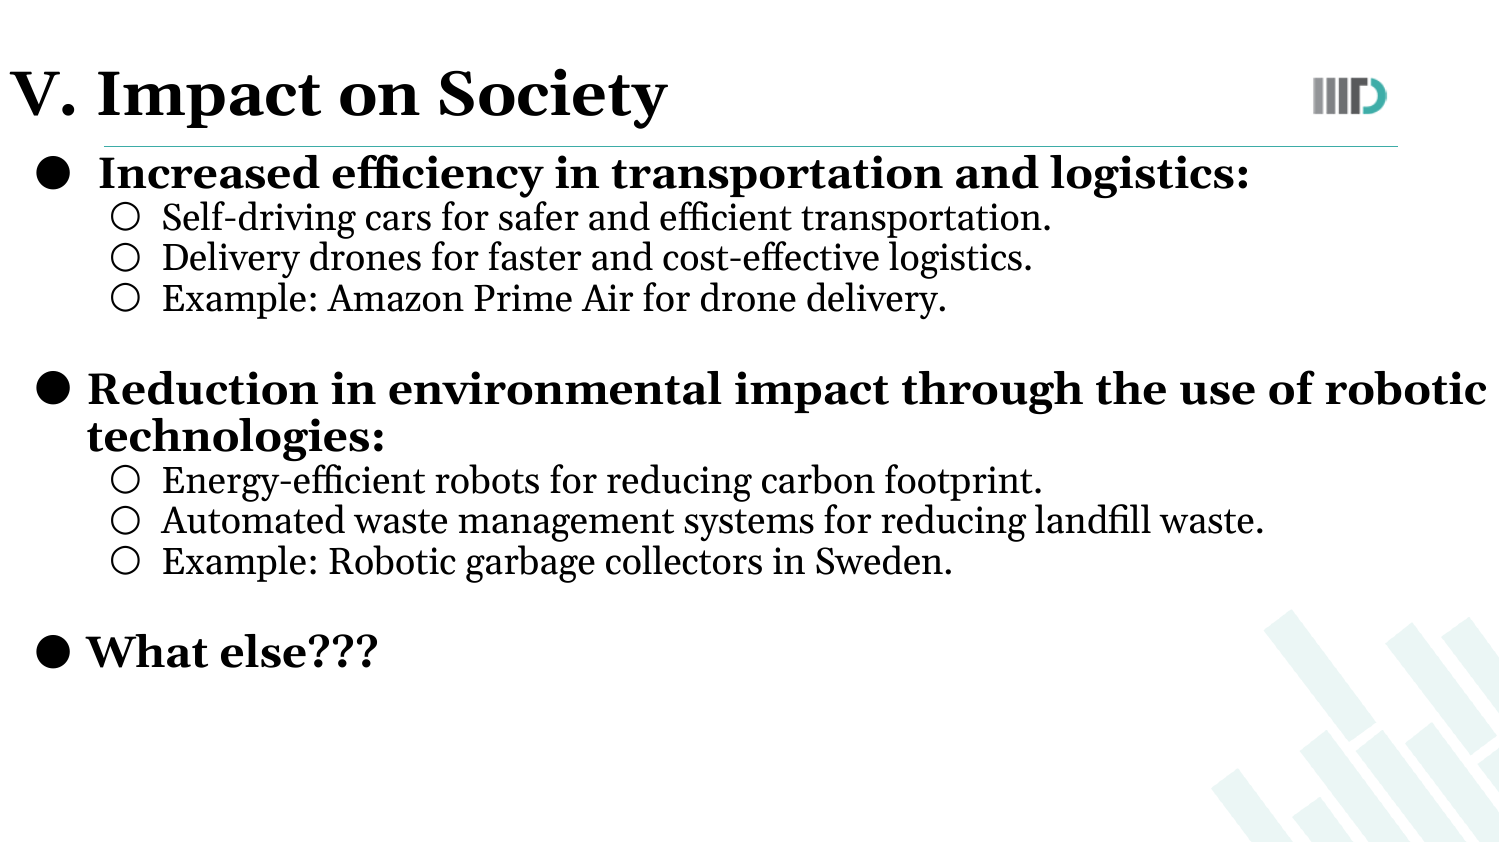

V. Impact on Society
 Increased efficiency in transportation and logistics:
Self-driving cars for safer and efficient transportation.
Delivery drones for faster and cost-effective logistics.
Example: Amazon Prime Air for drone delivery.

Reduction in environmental impact through the use of robotic technologies:
Energy-efficient robots for reducing carbon footprint.
Automated waste management systems for reducing landfill waste.
Example: Robotic garbage collectors in Sweden.

What else???